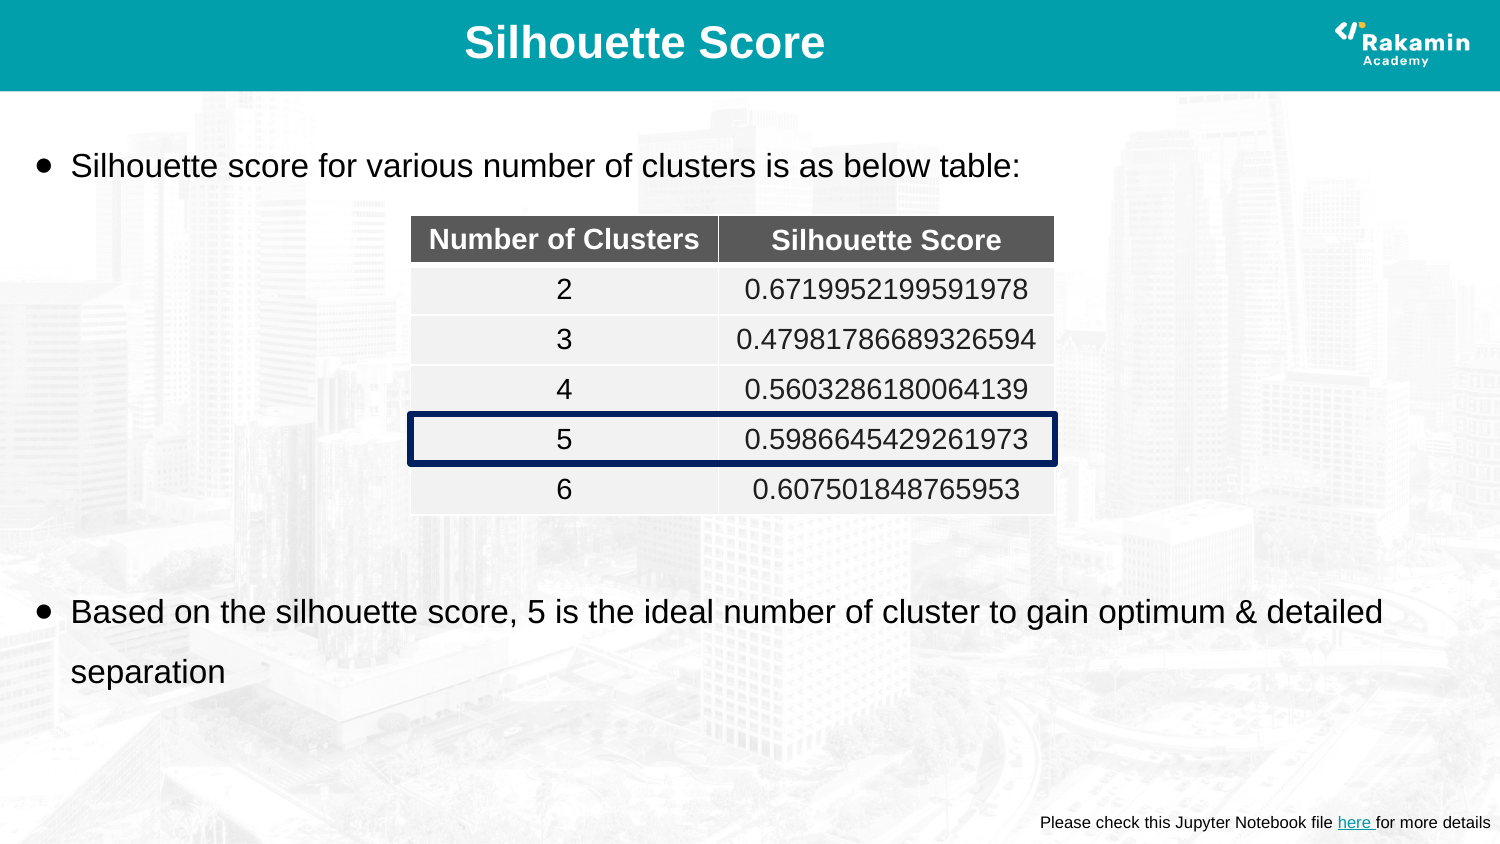

# Silhouette Score
Silhouette score for various number of clusters is as below table:
| Number of Clusters | Silhouette Score |
| --- | --- |
| 2 | 0.6719952199591978 |
| 3 | 0.47981786689326594 |
| 4 | 0.5603286180064139 |
| 5 | 0.5986645429261973 |
| 6 | 0.607501848765953 |

Based on the silhouette score, 5 is the ideal number of cluster to gain optimum & detailed separation
Please check this Jupyter Notebook file here for more details